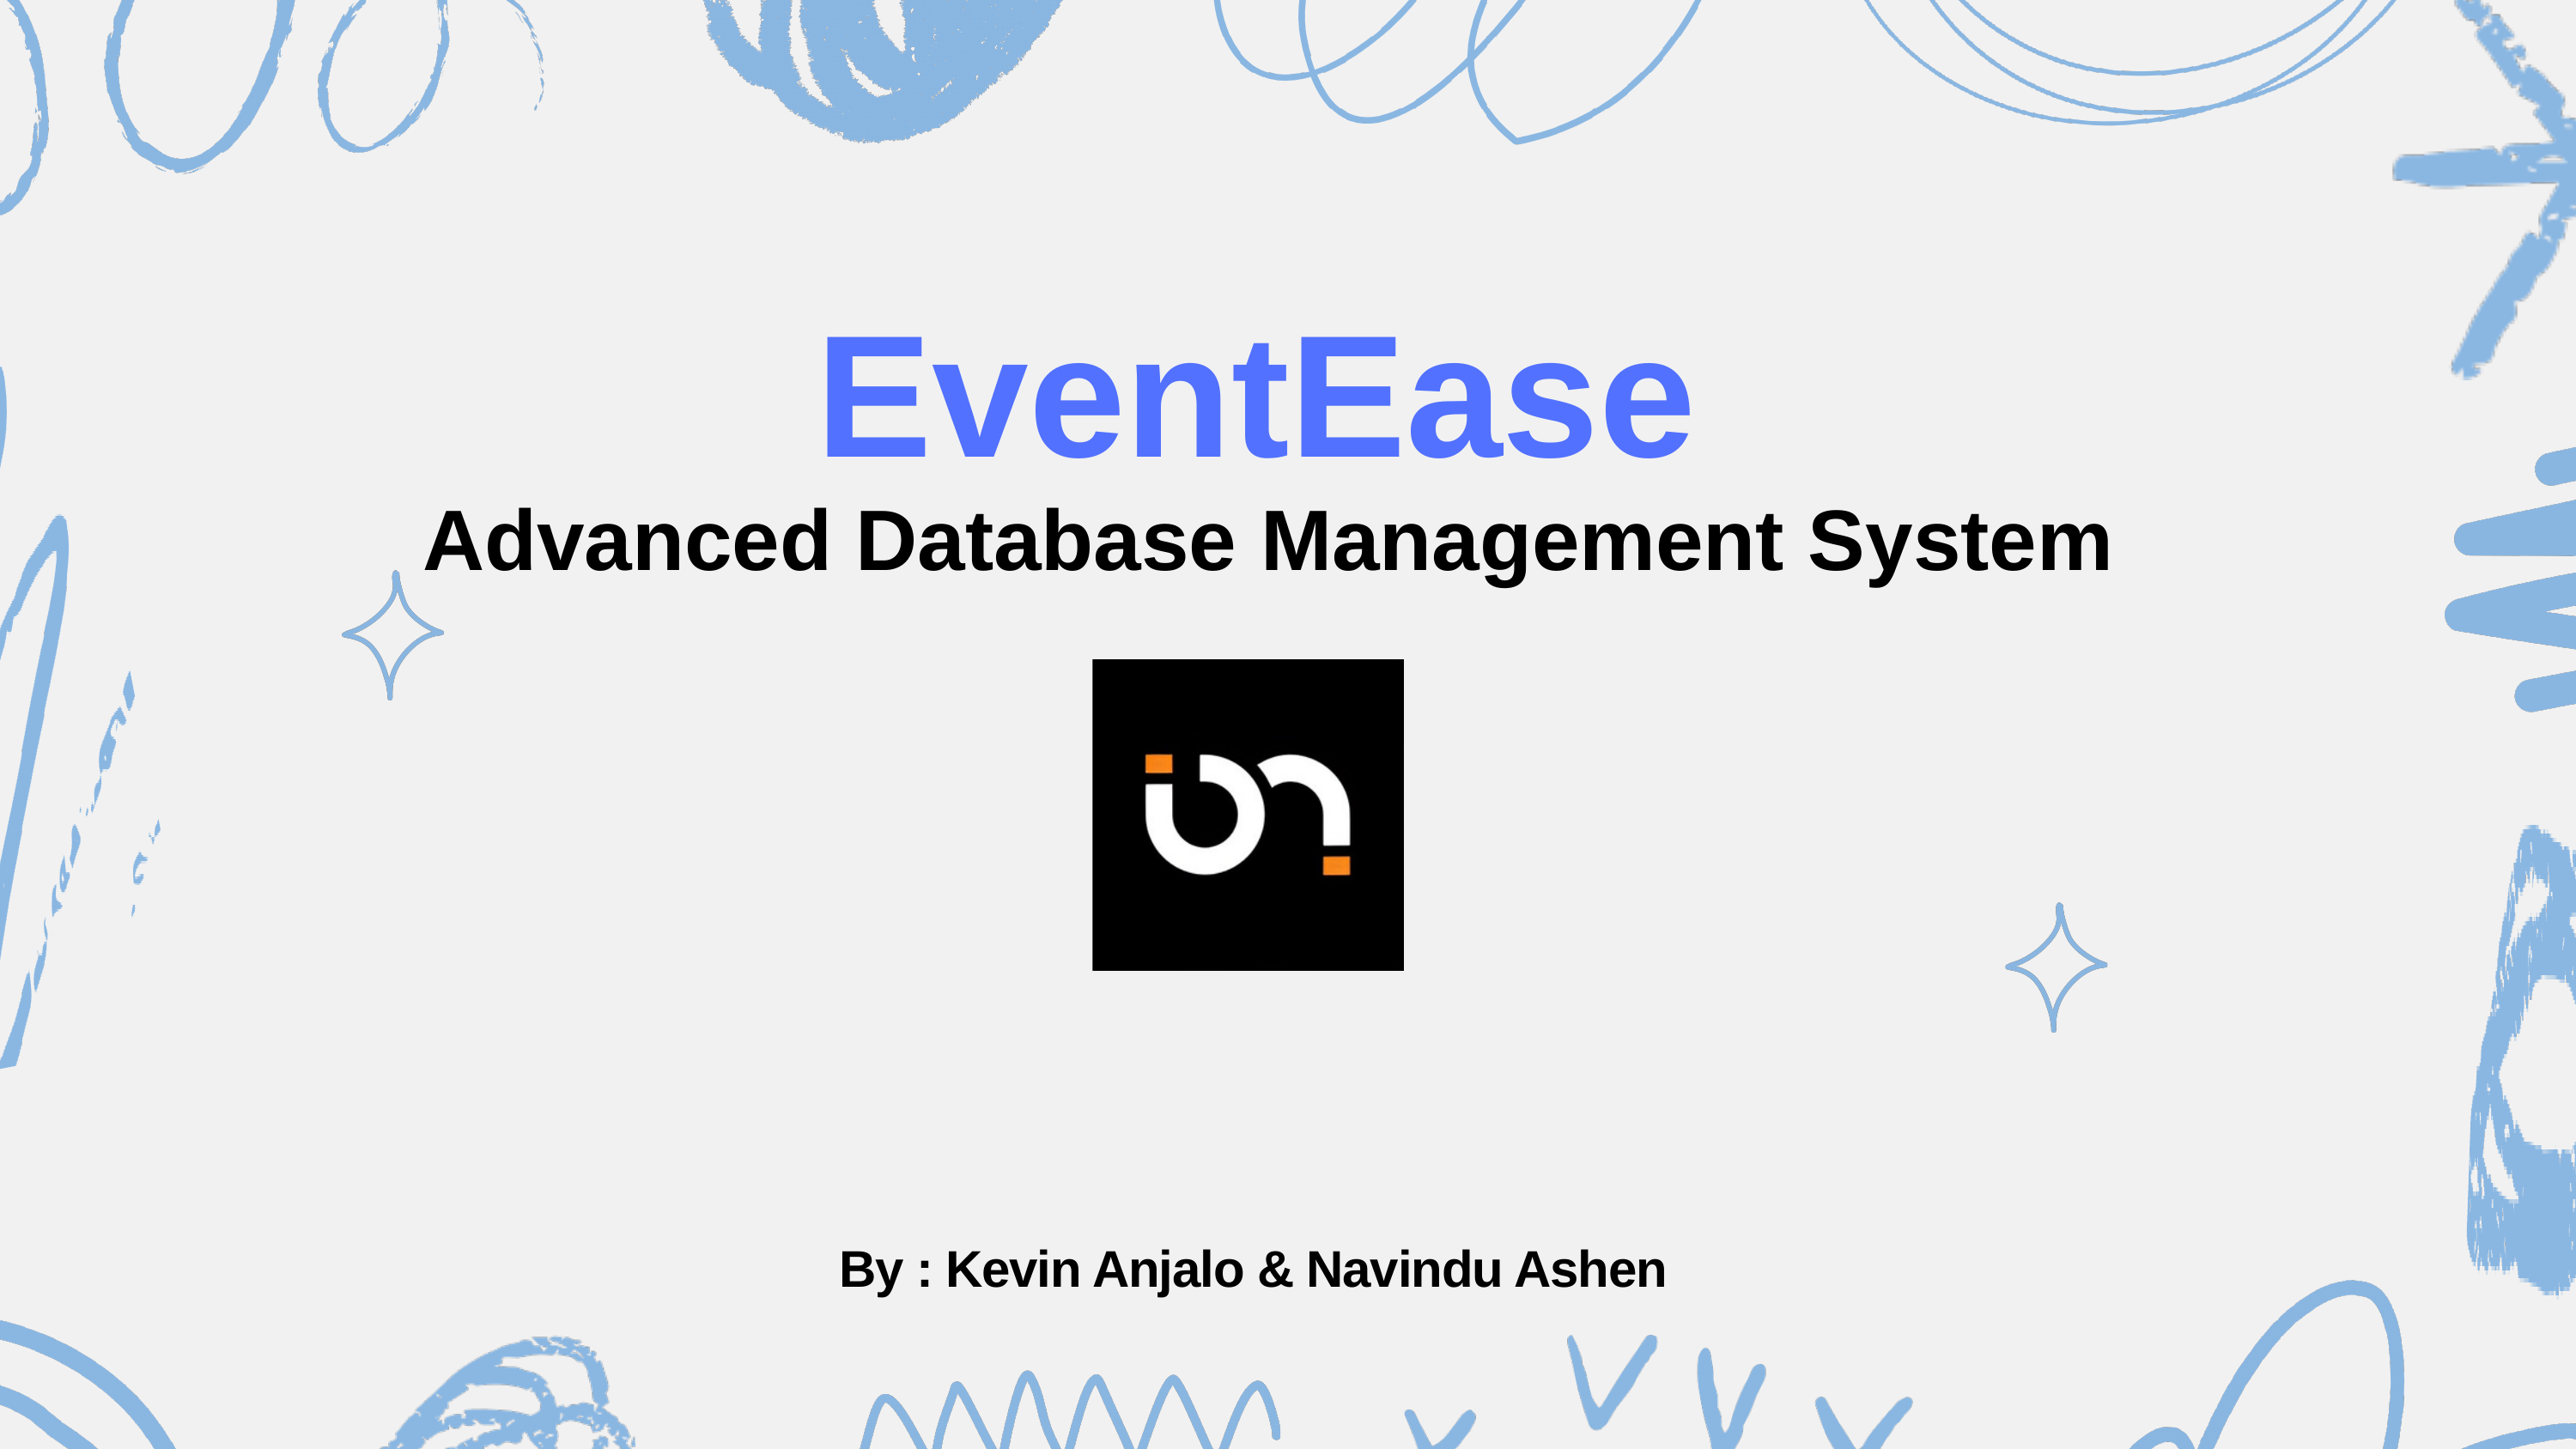

EventEase
Advanced Database Management System

By : Kevin Anjalo & Navindu Ashen